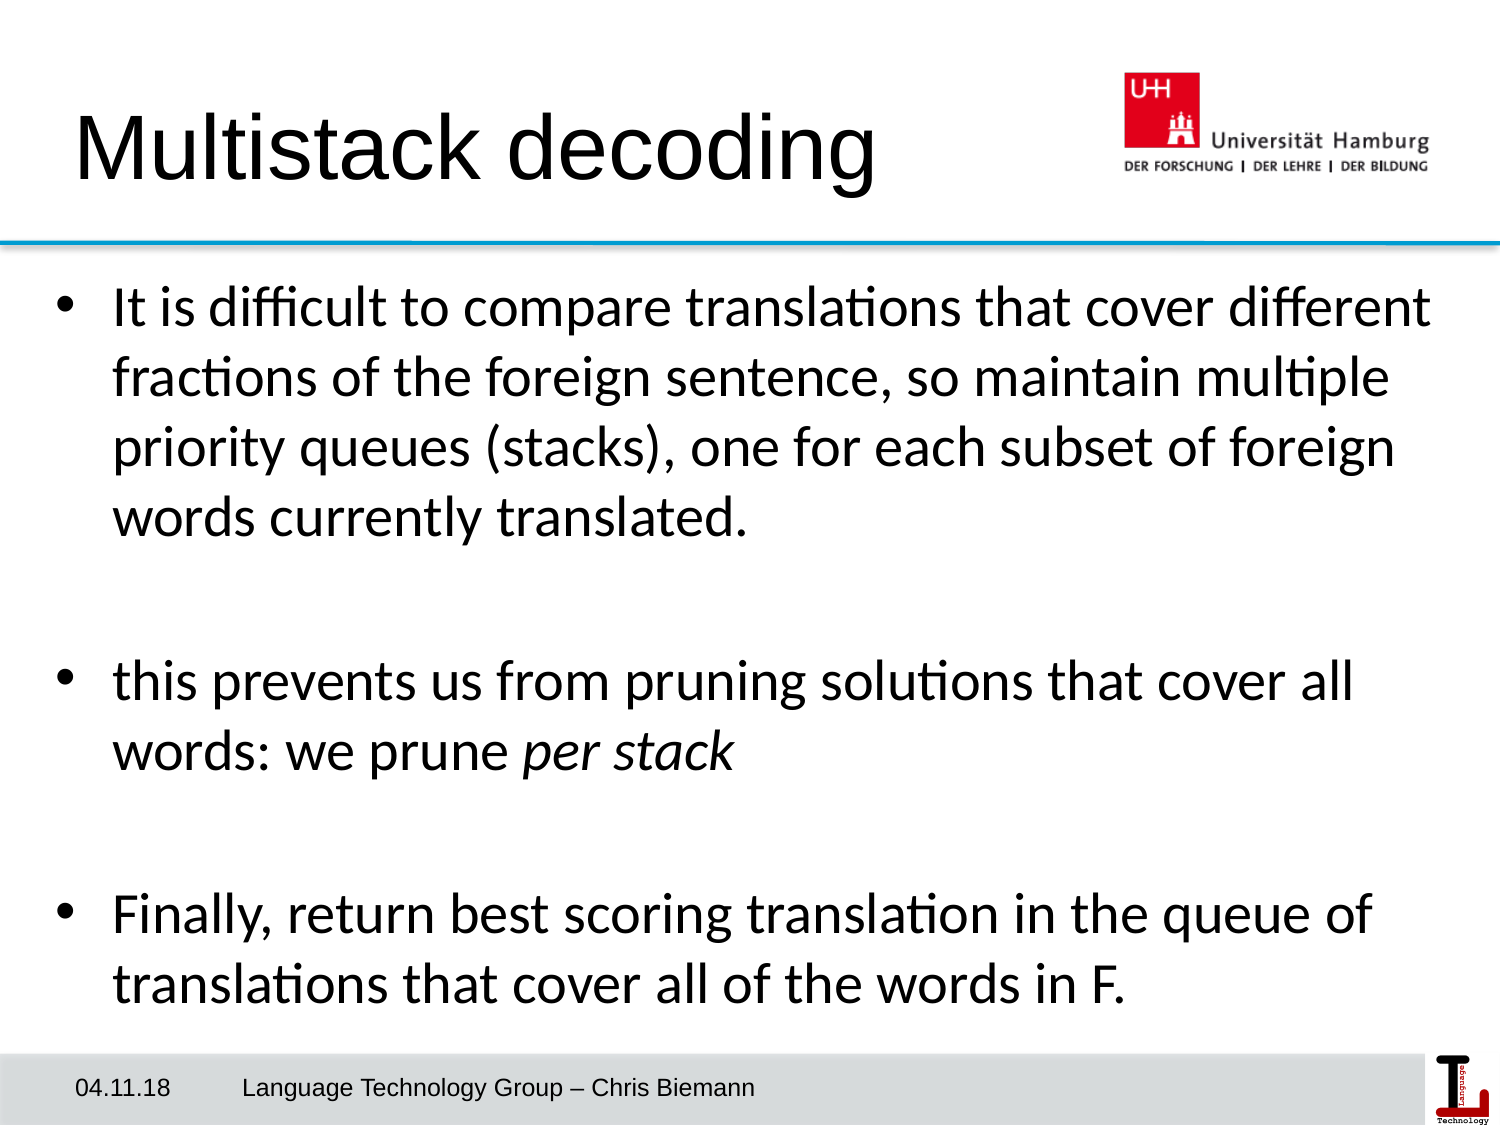

# Multistack decoding
It is difficult to compare translations that cover different fractions of the foreign sentence, so maintain multiple priority queues (stacks), one for each subset of foreign words currently translated.

this prevents us from pruning solutions that cover all words: we prune per stack

Finally, return best scoring translation in the queue of translations that cover all of the words in F.
04.11.18
 Language Technology Group – Chris Biemann